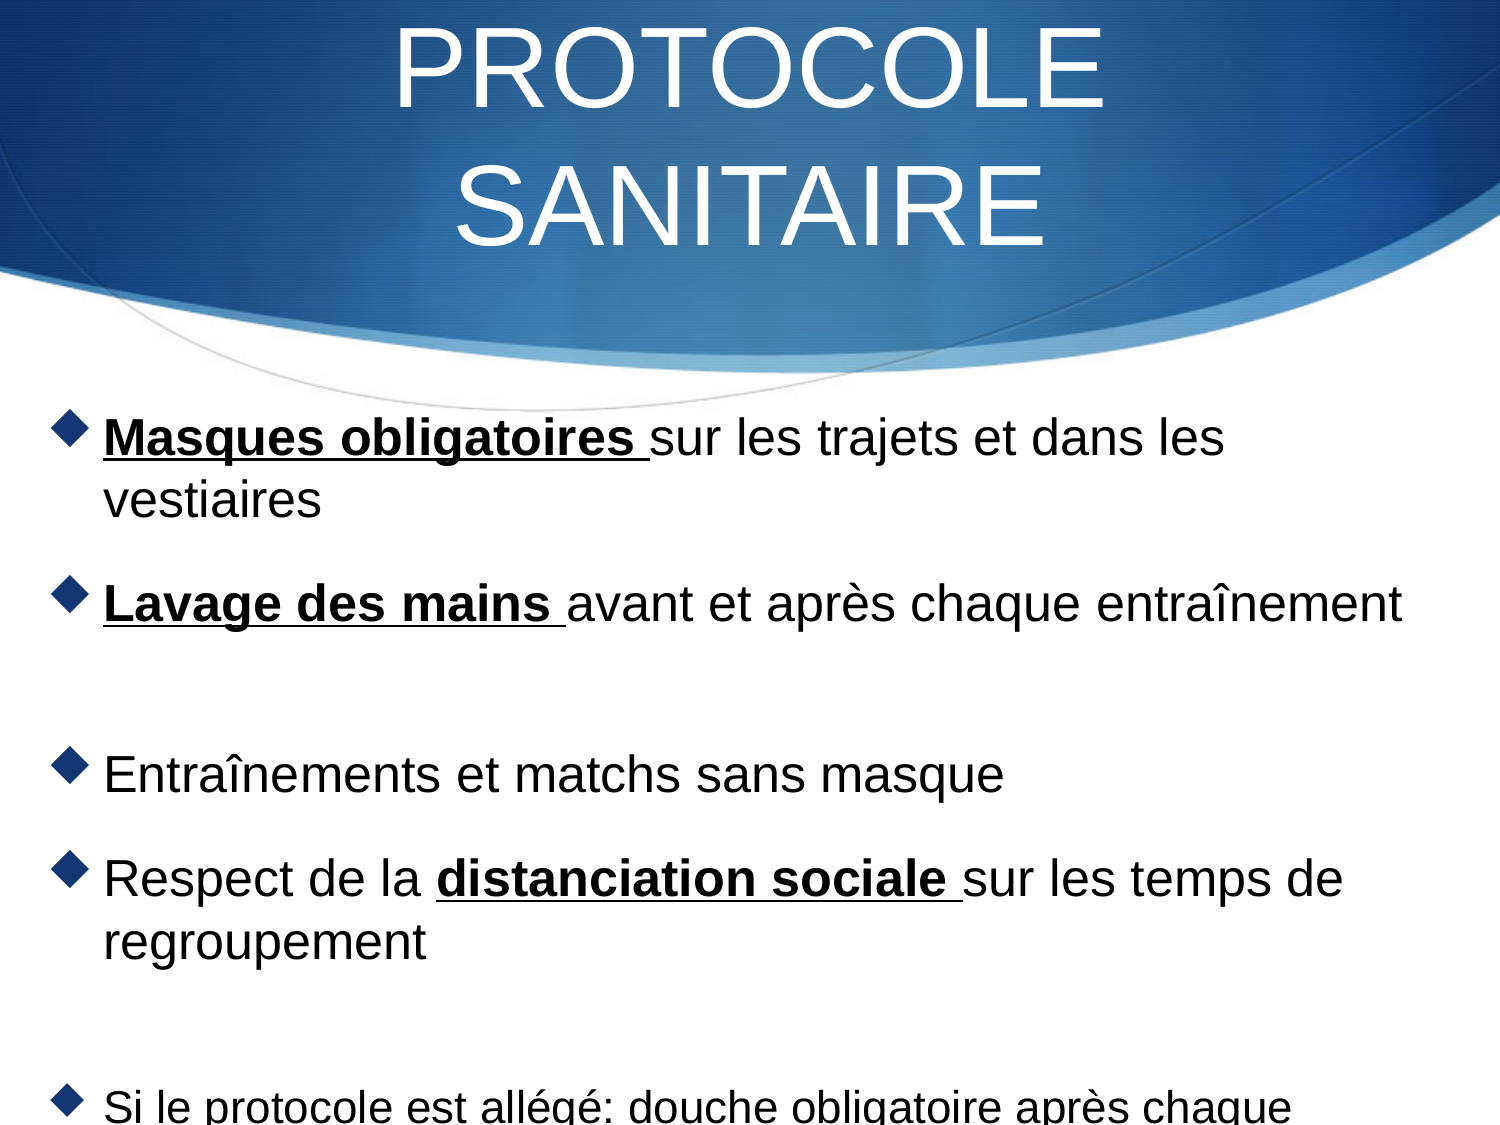

# PROTOCOLE SANITAIRE
Masques obligatoires sur les trajets et dans les vestiaires
Lavage des mains avant et après chaque entraînement

Entraînements et matchs sans masque
Respect de la distanciation sociale sur les temps de regroupement

Si le protocole est allégé: douche obligatoire après chaque séance.